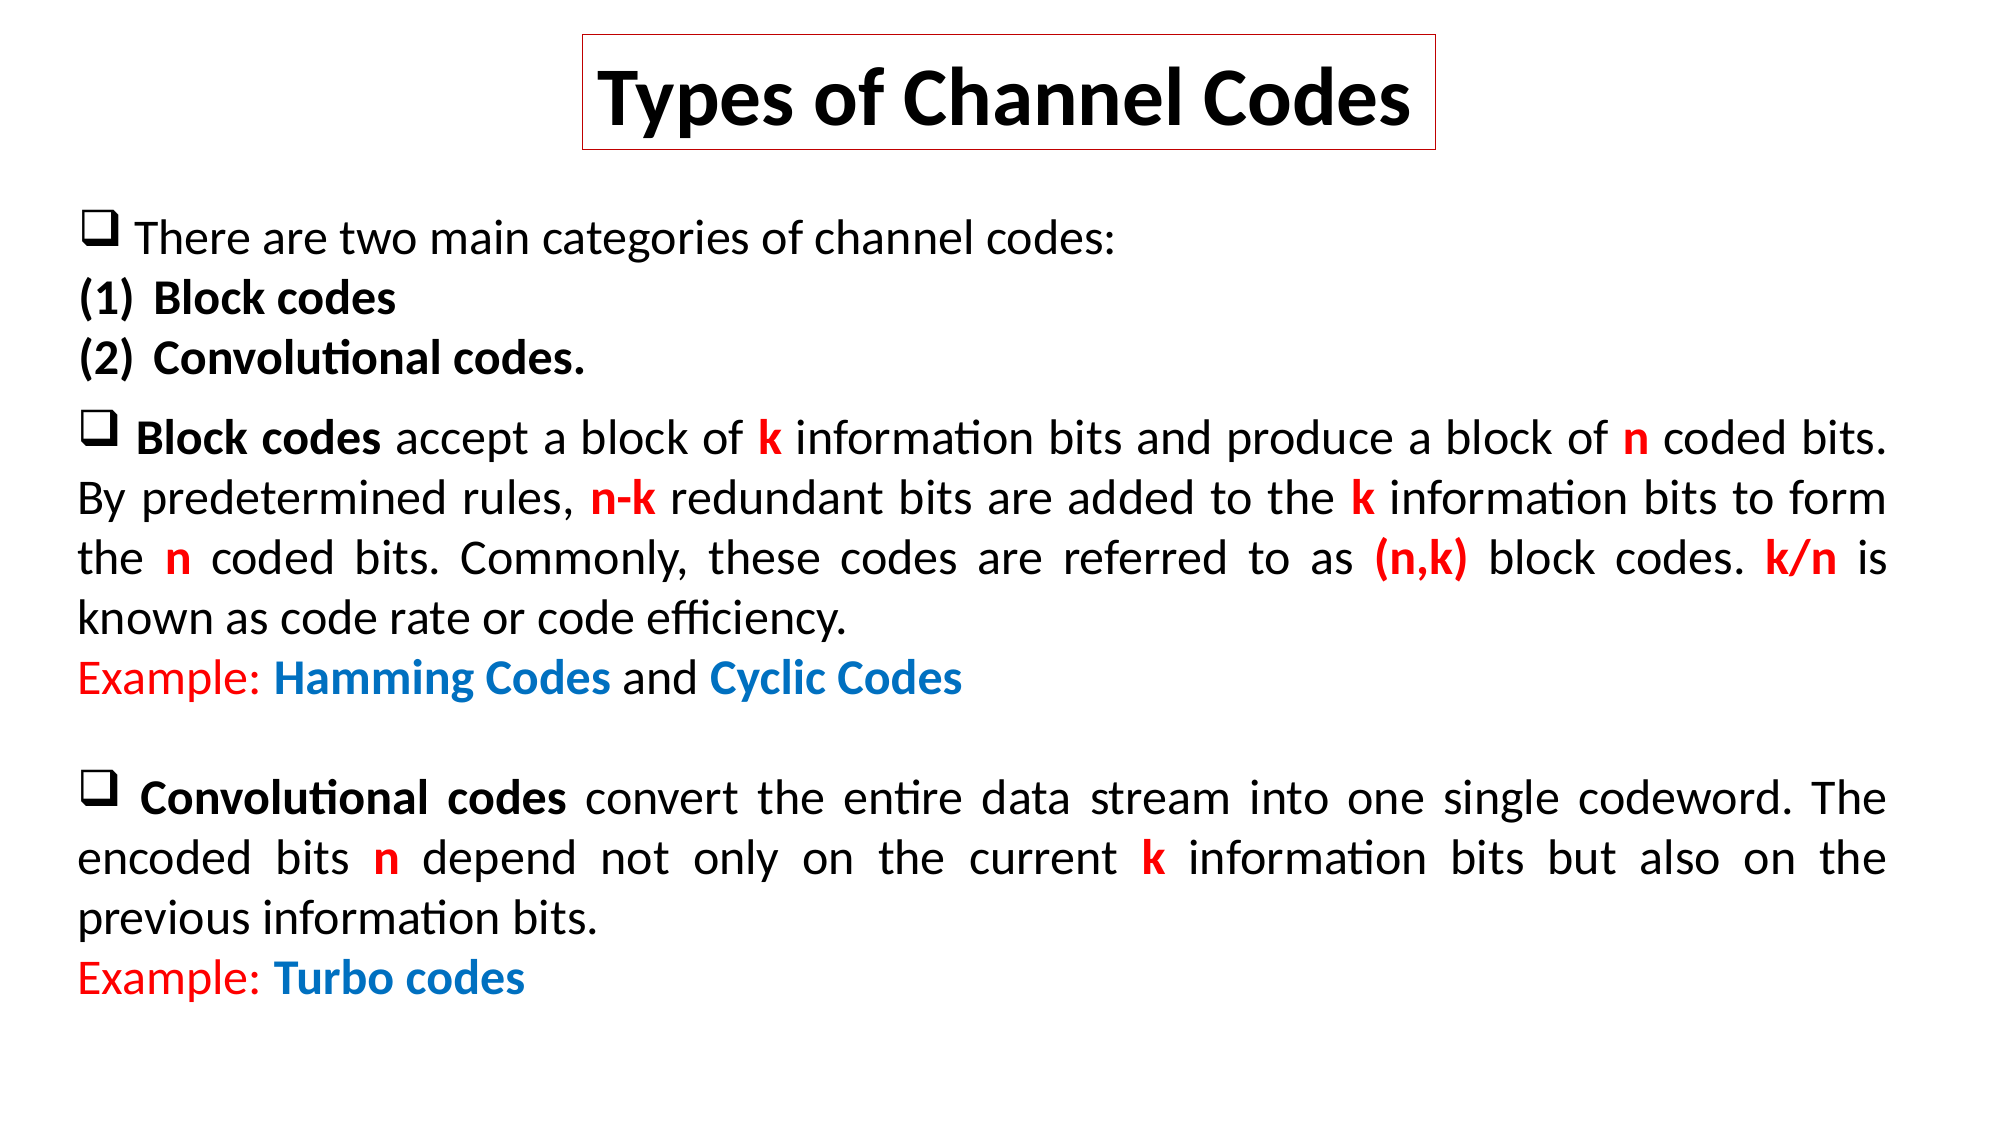

Types of Channel Codes
 There are two main categories of channel codes:
Block codes
Convolutional codes.
 Block codes accept a block of k information bits and produce a block of n coded bits. By predetermined rules, n-k redundant bits are added to the k information bits to form the n coded bits. Commonly, these codes are referred to as (n,k) block codes. k/n is known as code rate or code efficiency.
Example: Hamming Codes and Cyclic Codes

 Convolutional codes convert the entire data stream into one single codeword. The encoded bits n depend not only on the current k information bits but also on the previous information bits.
Example: Turbo codes